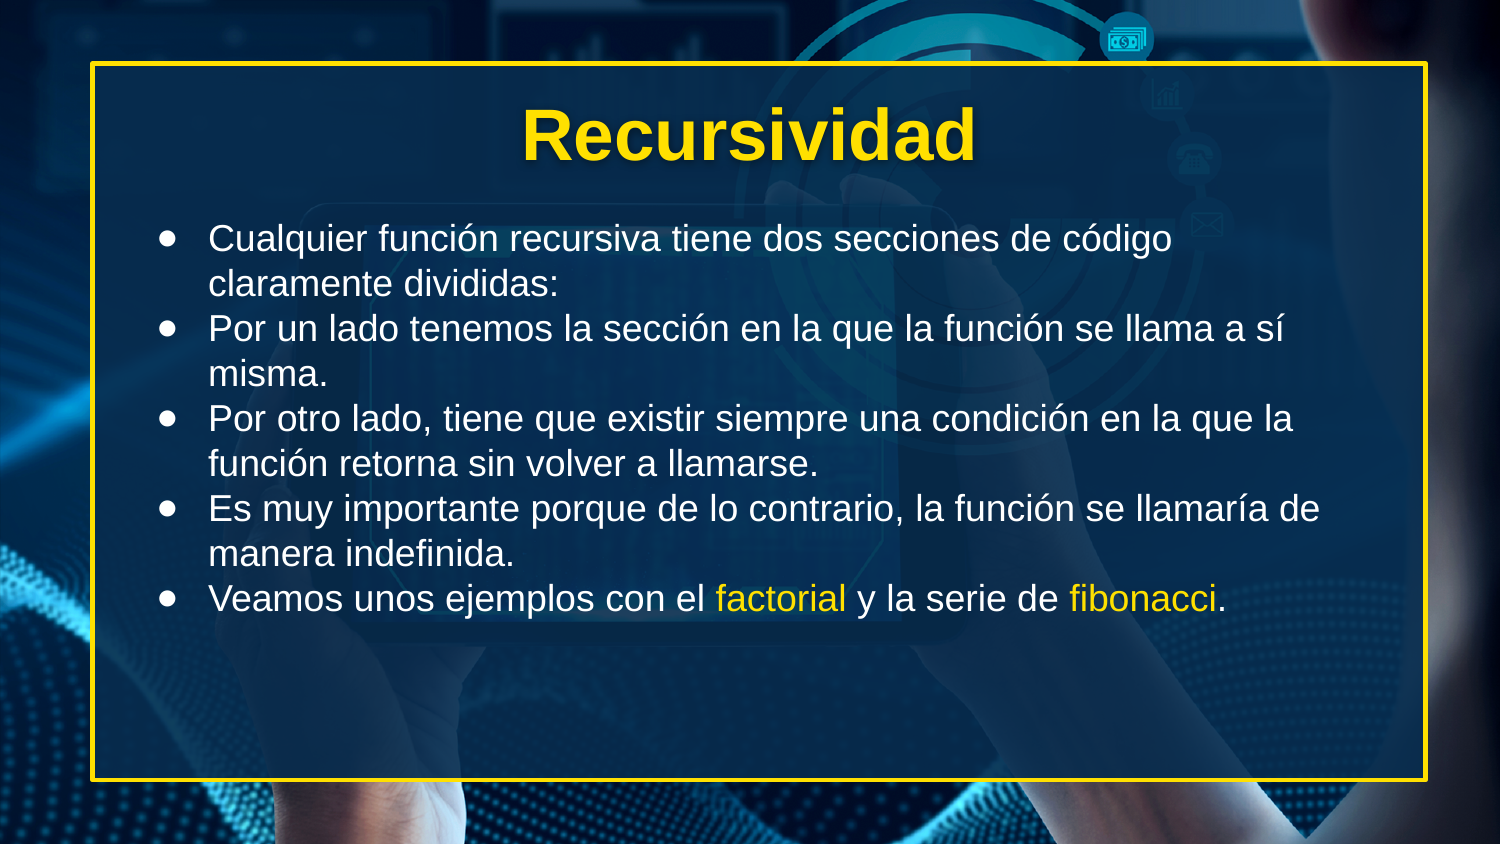

# Recursividad
Cualquier función recursiva tiene dos secciones de código claramente divididas:
Por un lado tenemos la sección en la que la función se llama a sí misma.
Por otro lado, tiene que existir siempre una condición en la que la función retorna sin volver a llamarse.
Es muy importante porque de lo contrario, la función se llamaría de manera indefinida.
Veamos unos ejemplos con el factorial y la serie de fibonacci.